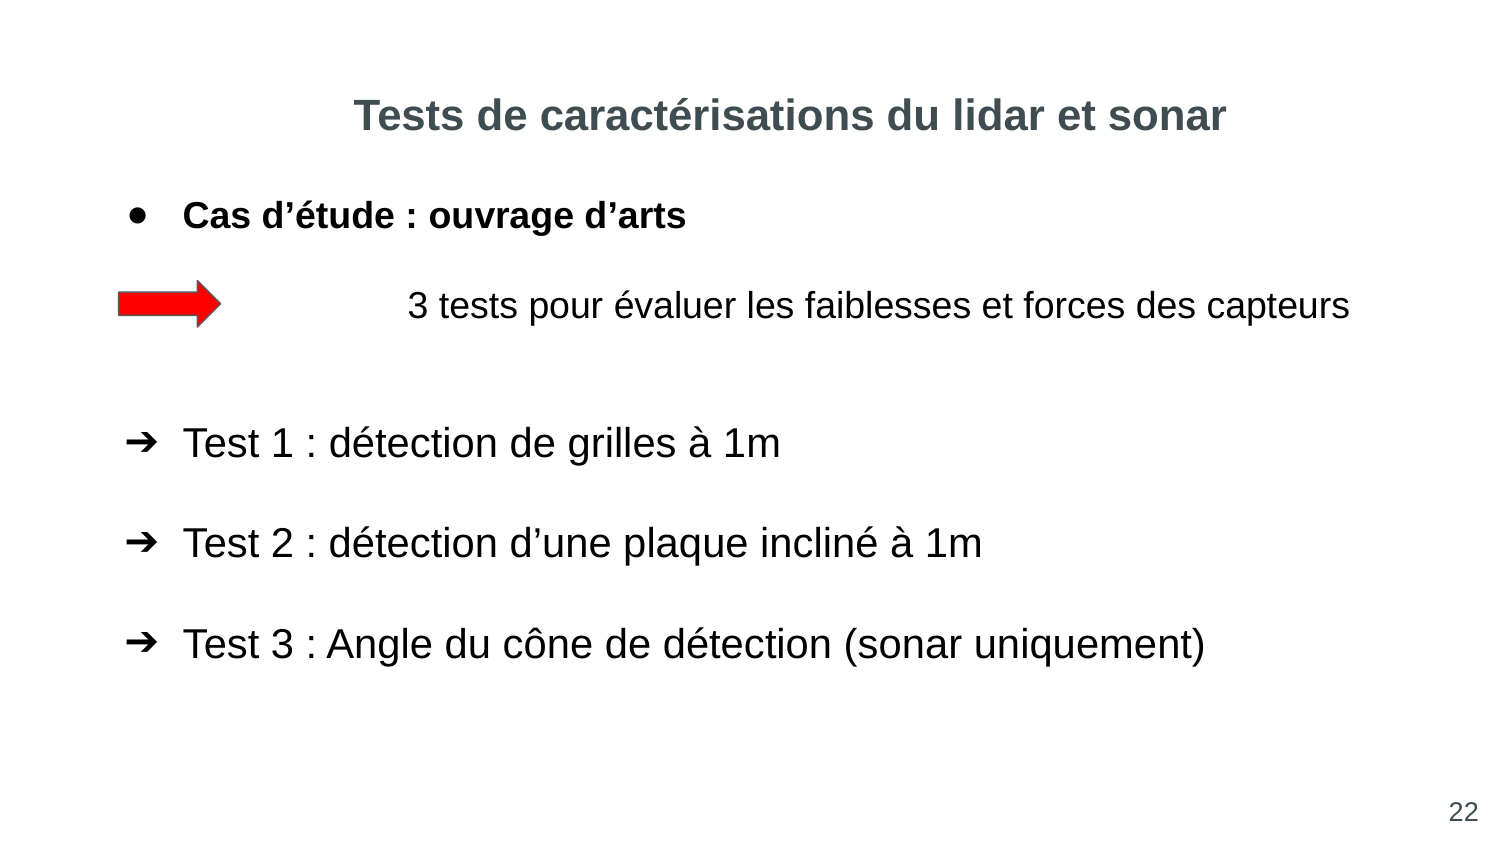

# Tests de caractérisations du lidar et sonar

Cas d’étude : ouvrage d’arts

		3 tests pour évaluer les faiblesses et forces des capteurs

Test 1 : détection de grilles à 1m

Test 2 : détection d’une plaque incliné à 1m

Test 3 : Angle du cône de détection (sonar uniquement)

22